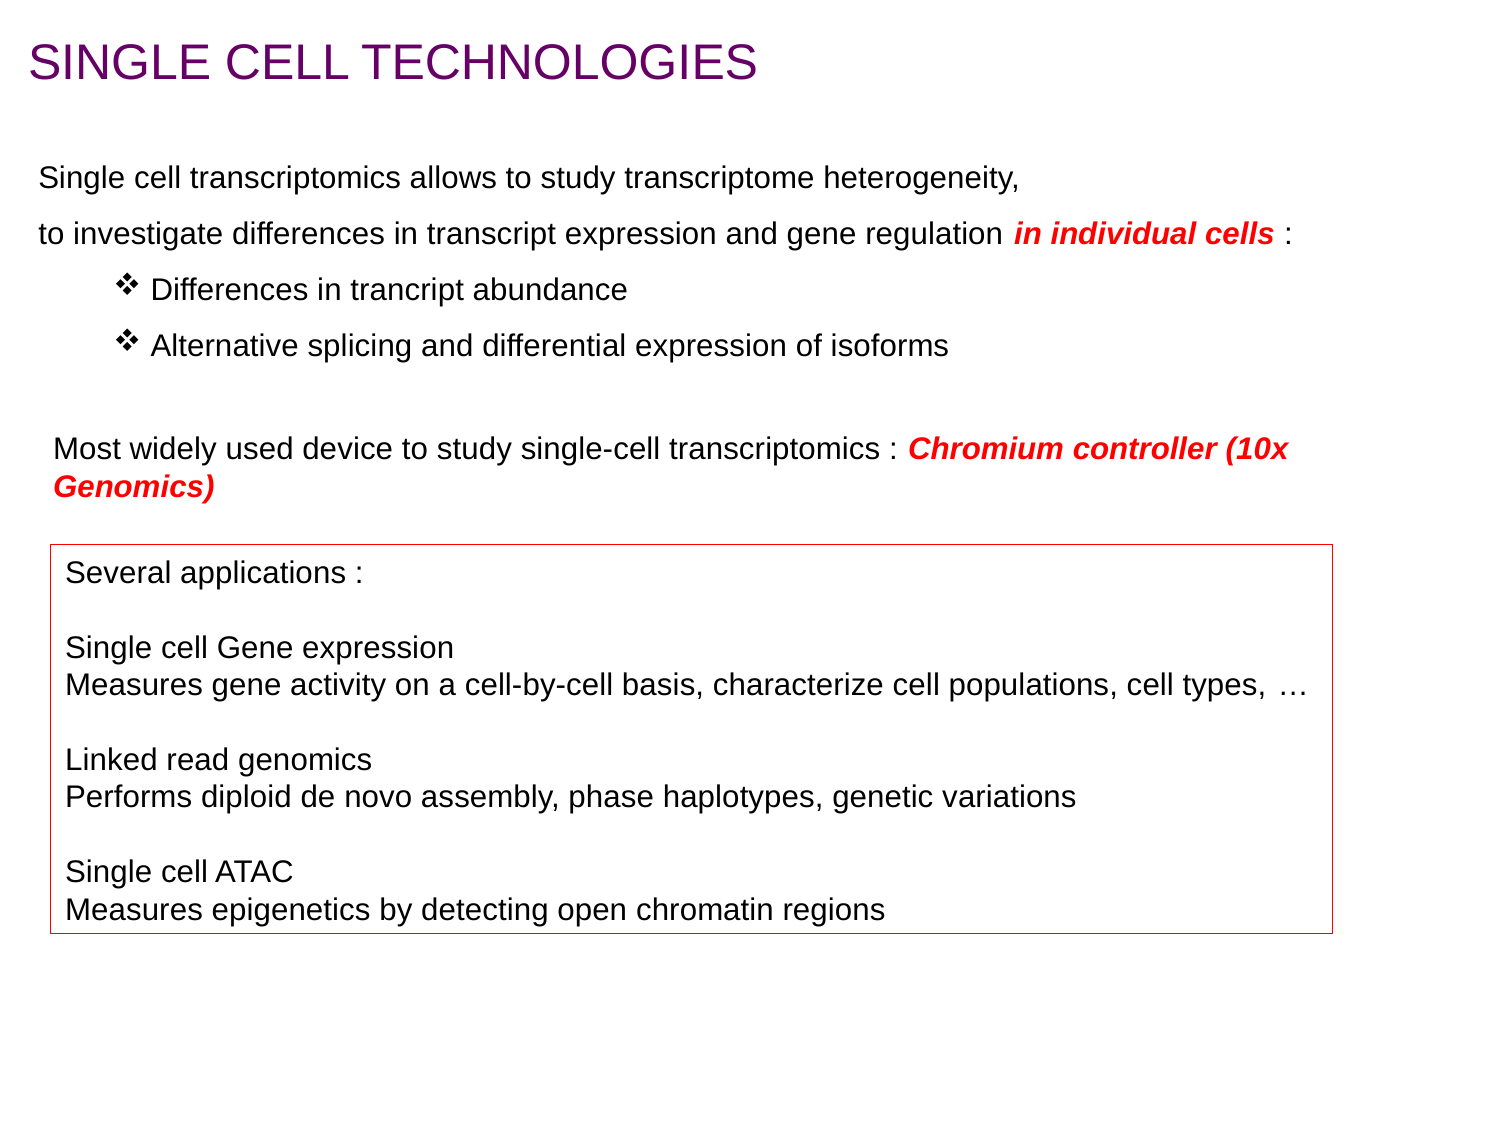

SINGLE CELL TECHNOLOGIES
Single cell transcriptomics allows to study transcriptome heterogeneity,
to investigate differences in transcript expression and gene regulation in individual cells :
 Differences in trancript abundance
 Alternative splicing and differential expression of isoforms
Most widely used device to study single-cell transcriptomics : Chromium controller (10x Genomics)
Several applications :

Single cell Gene expression
Measures gene activity on a cell-by-cell basis, characterize cell populations, cell types, …

Linked read genomics
Performs diploid de novo assembly, phase haplotypes, genetic variations

Single cell ATAC
Measures epigenetics by detecting open chromatin regions